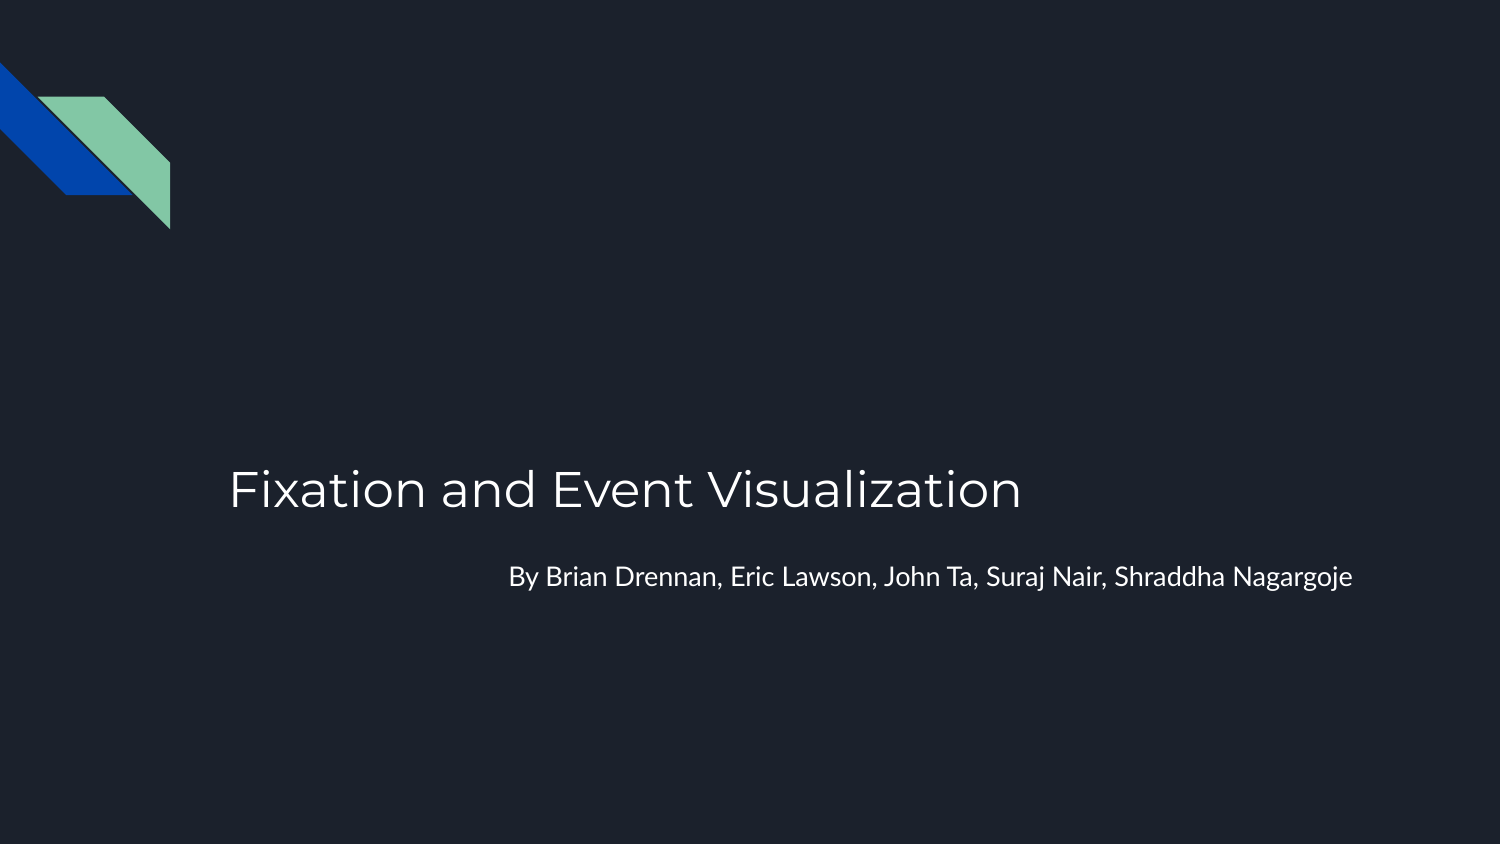

# Fixation and Event Visualization

By Brian Drennan, Eric Lawson, John Ta, Suraj Nair, Shraddha Nagargoje